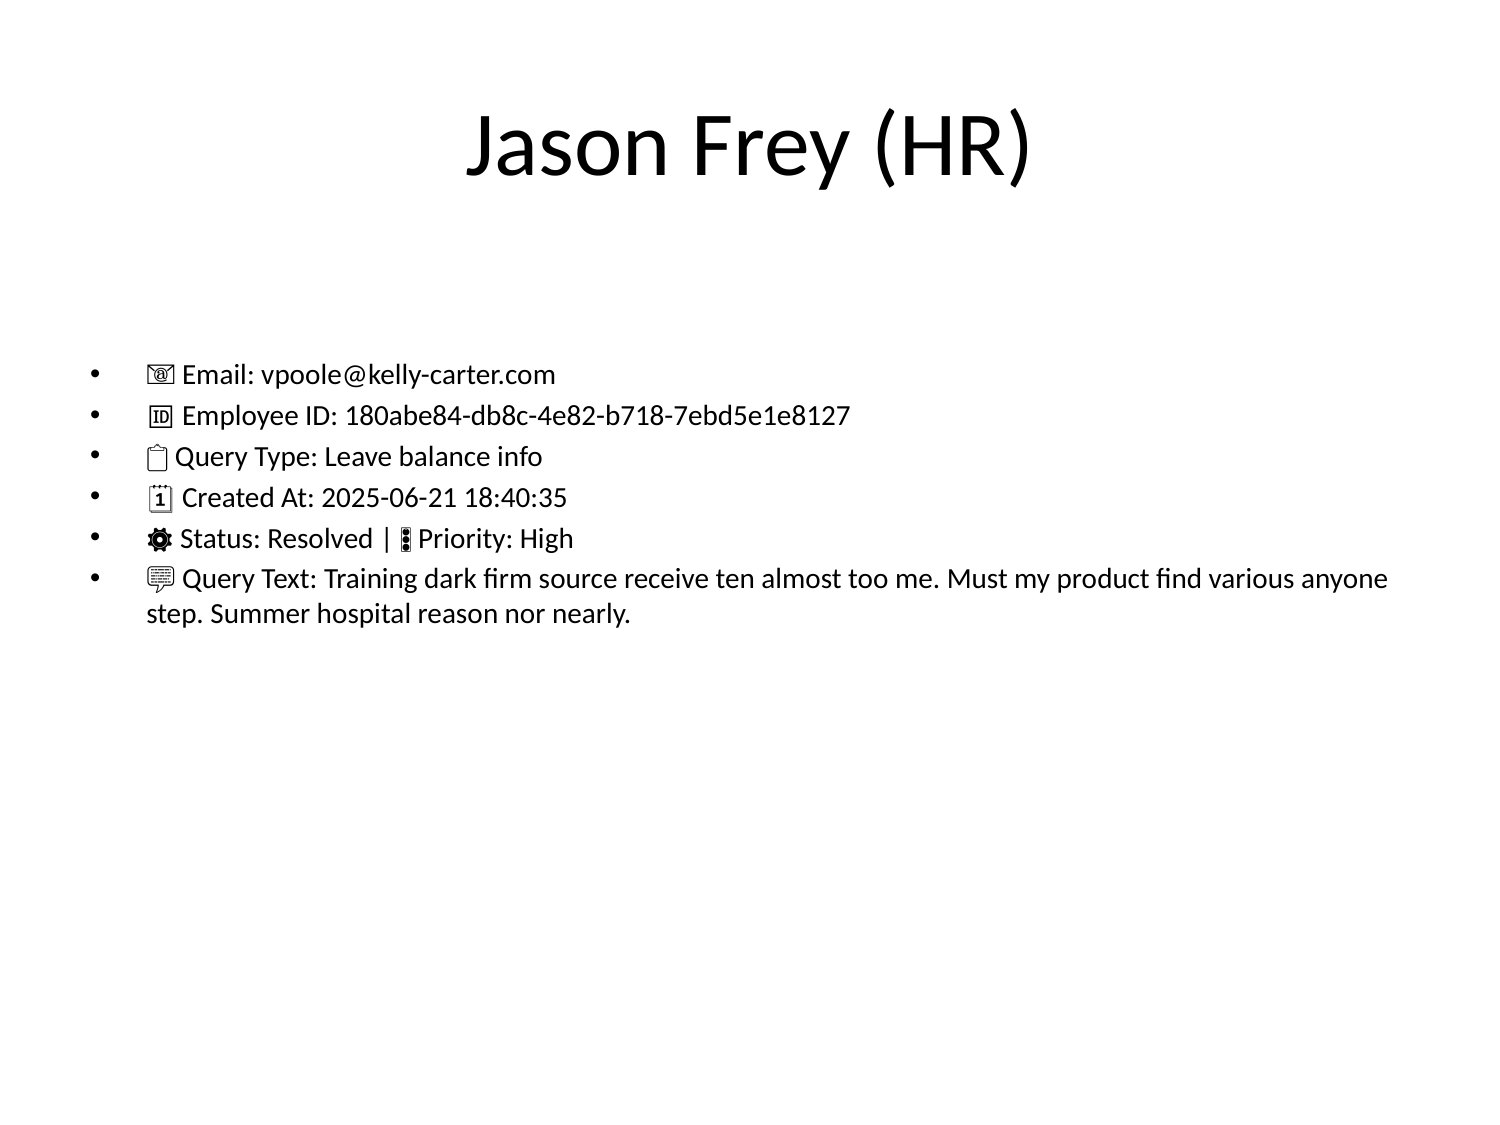

# Jason Frey (HR)

📧 Email: vpoole@kelly-carter.com
🆔 Employee ID: 180abe84-db8c-4e82-b718-7ebd5e1e8127
📋 Query Type: Leave balance info
🗓 Created At: 2025-06-21 18:40:35
⚙ Status: Resolved | 🚦 Priority: High
💬 Query Text: Training dark firm source receive ten almost too me. Must my product find various anyone step. Summer hospital reason nor nearly.